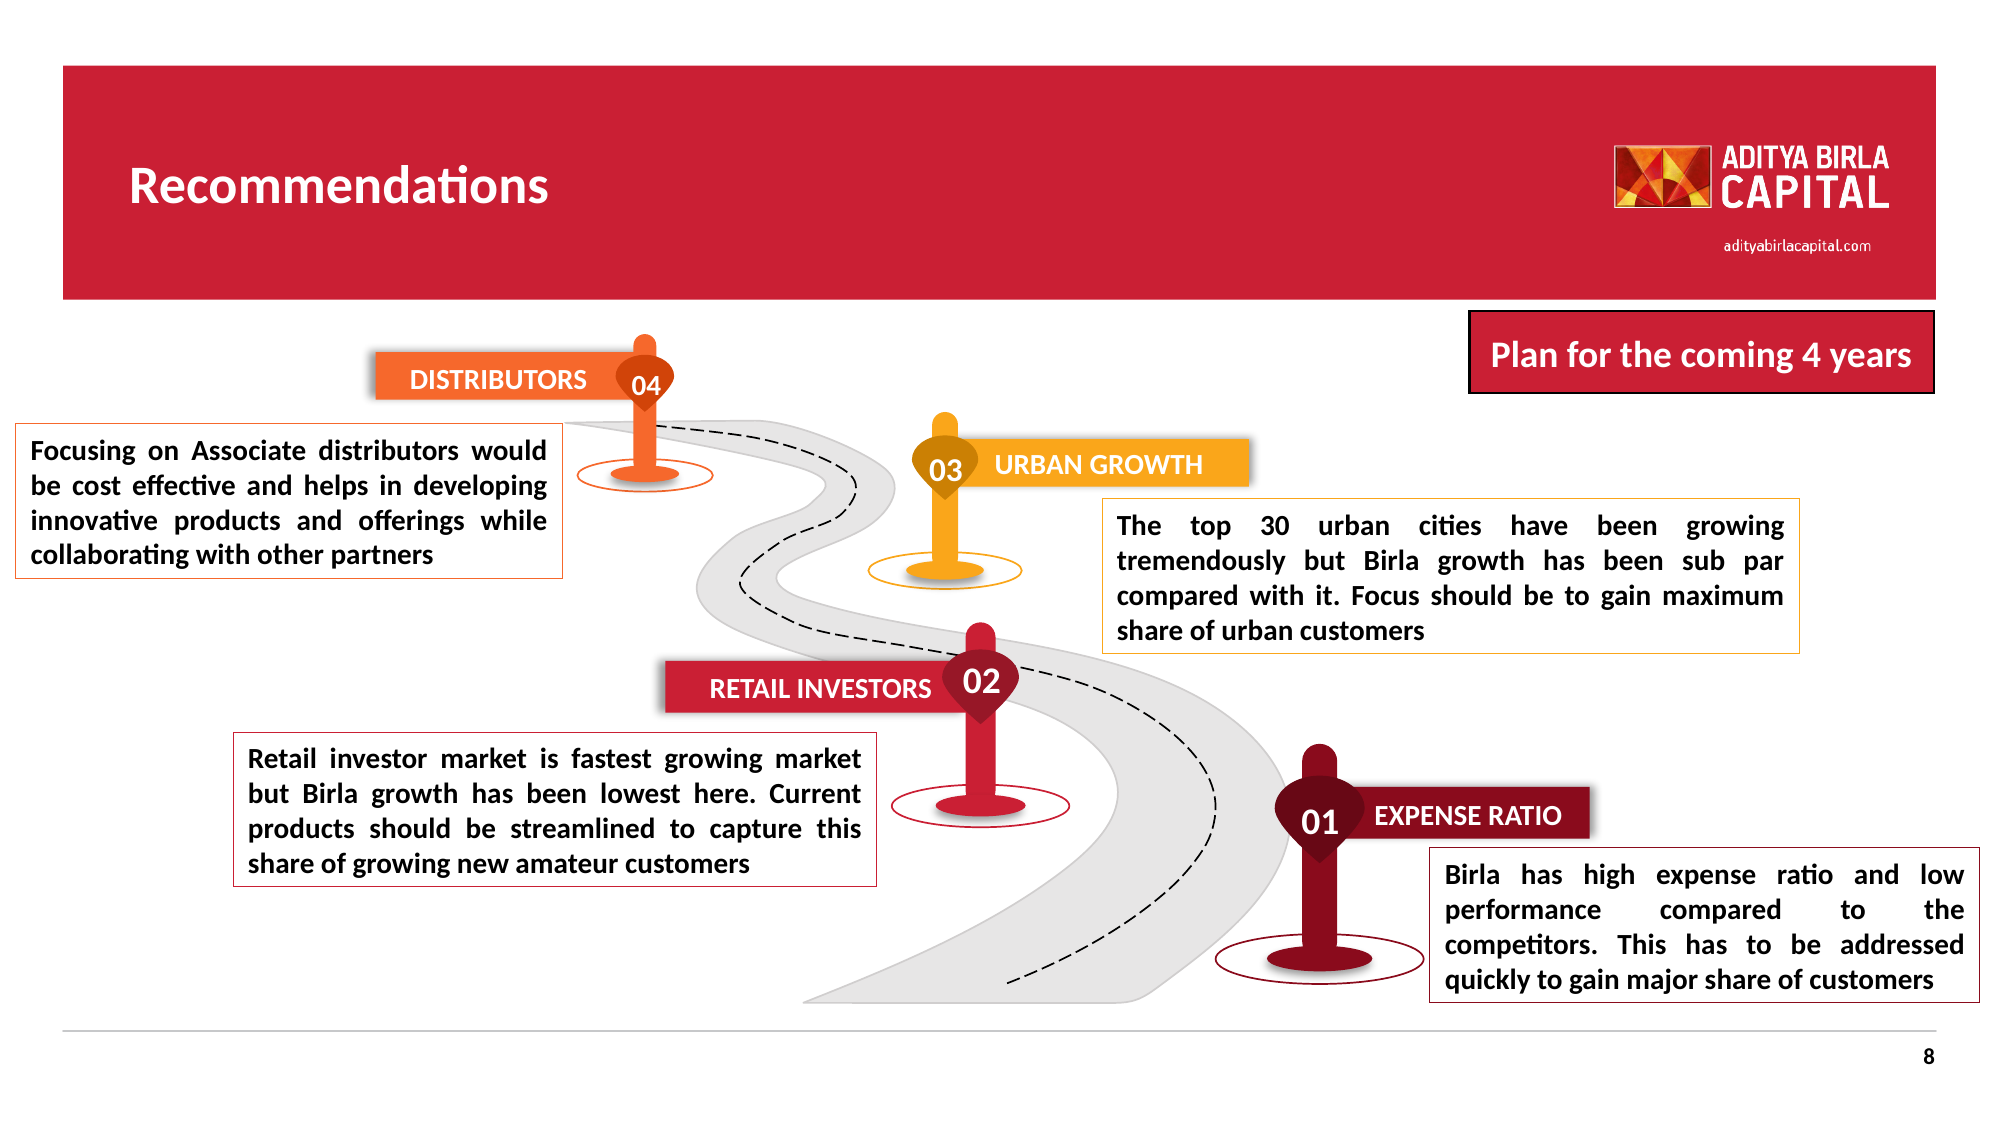

# Recommendations
Plan for the coming 4 years

DISTRIBUTORS

04
Focusing on Associate distributors would be cost effective and helps in developing innovative products and offerings while collaborating with other partners

Year 5

URBAN GROWTH

03
The top 30 urban cities have been growing tremendously but Birla growth has been sub par compared with it. Focus should be to gain maximum share of urban customers

RETAIL INVESTORS

Retail investor market is fastest growing market but Birla growth has been lowest here. Current products should be streamlined to capture this share of growing new amateur customers
02

EXPENSE RATIO
01
Birla has high expense ratio and low performance compared to the competitors. This has to be addressed quickly to gain major share of customers

8